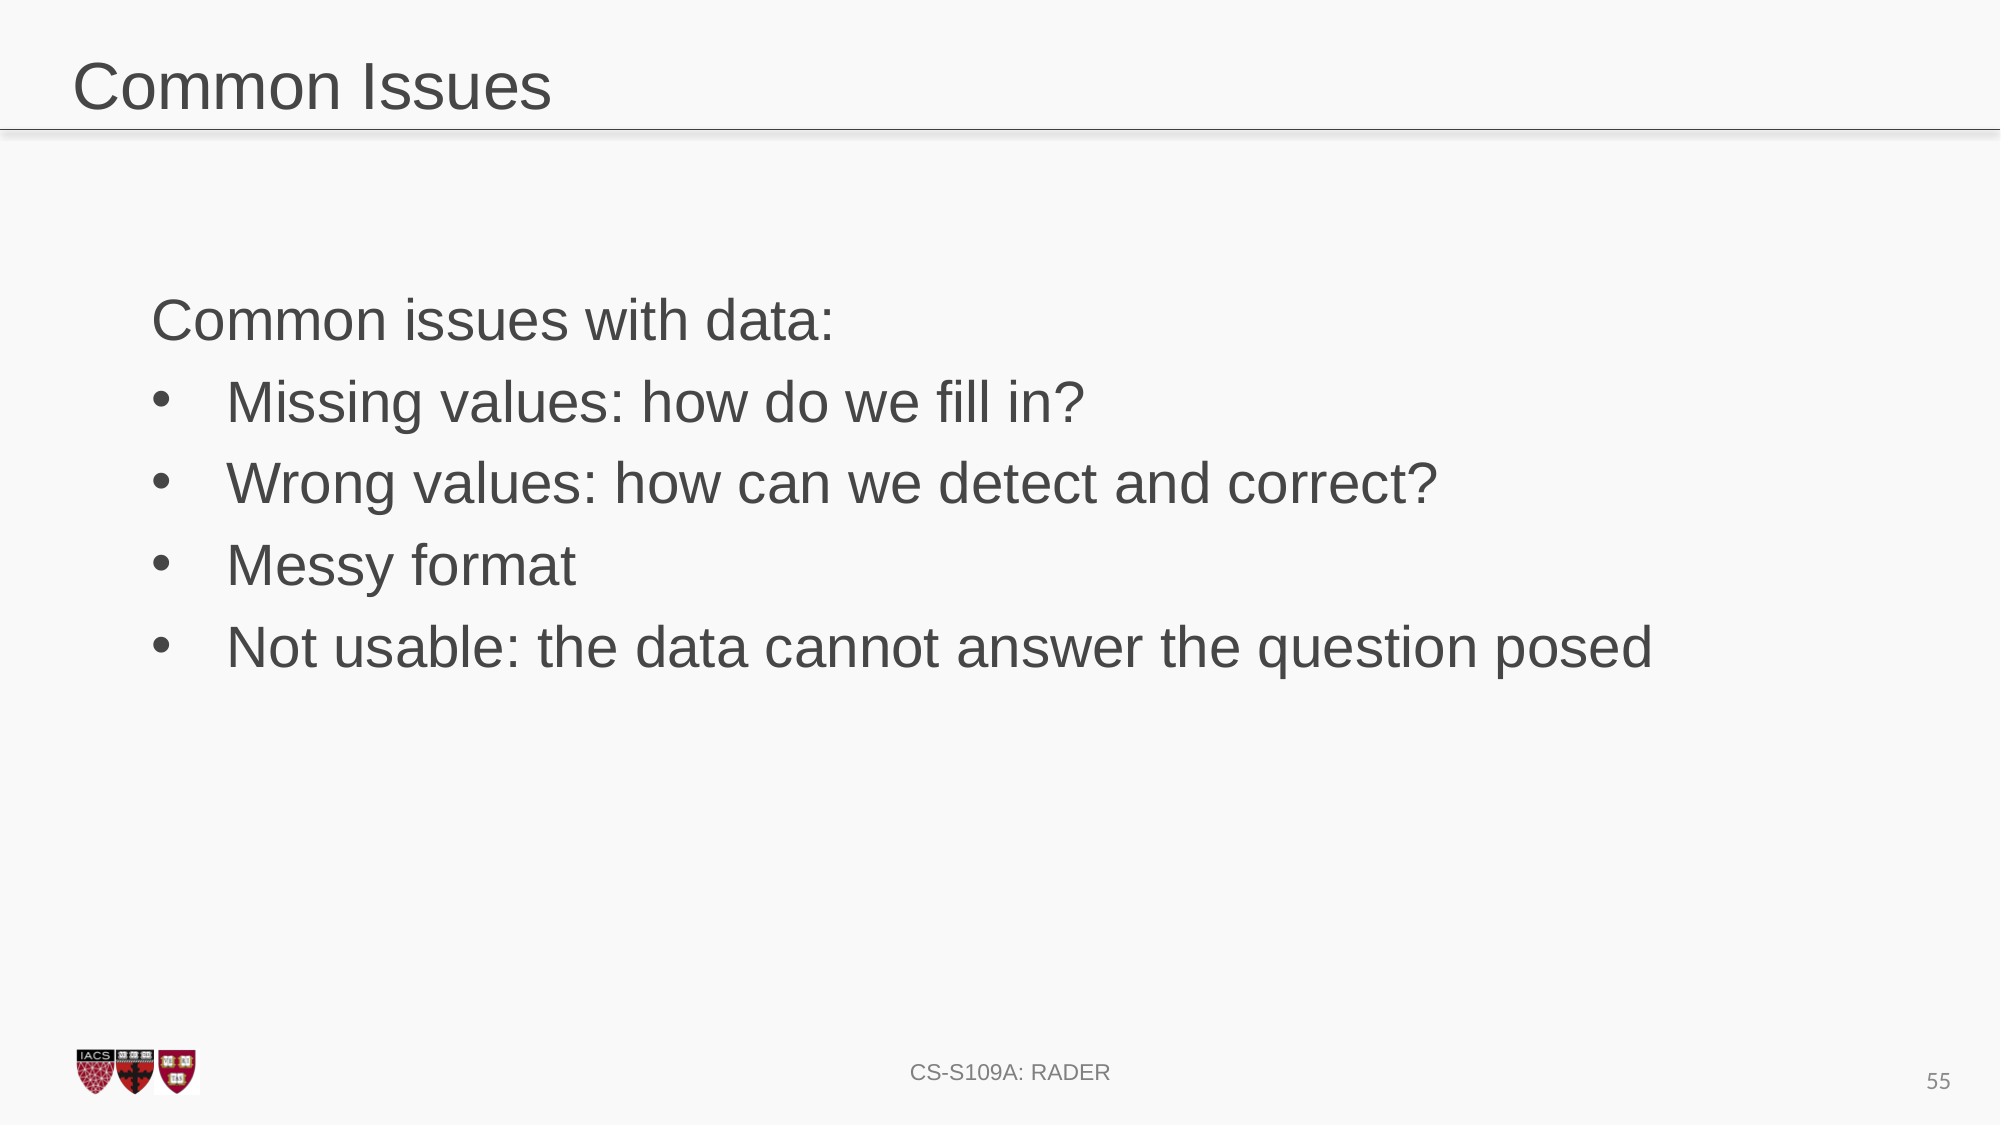

# Common Issues

Common issues with data:
Missing values: how do we fill in?
Wrong values: how can we detect and correct?
Messy format
Not usable: the data cannot answer the question posed
55